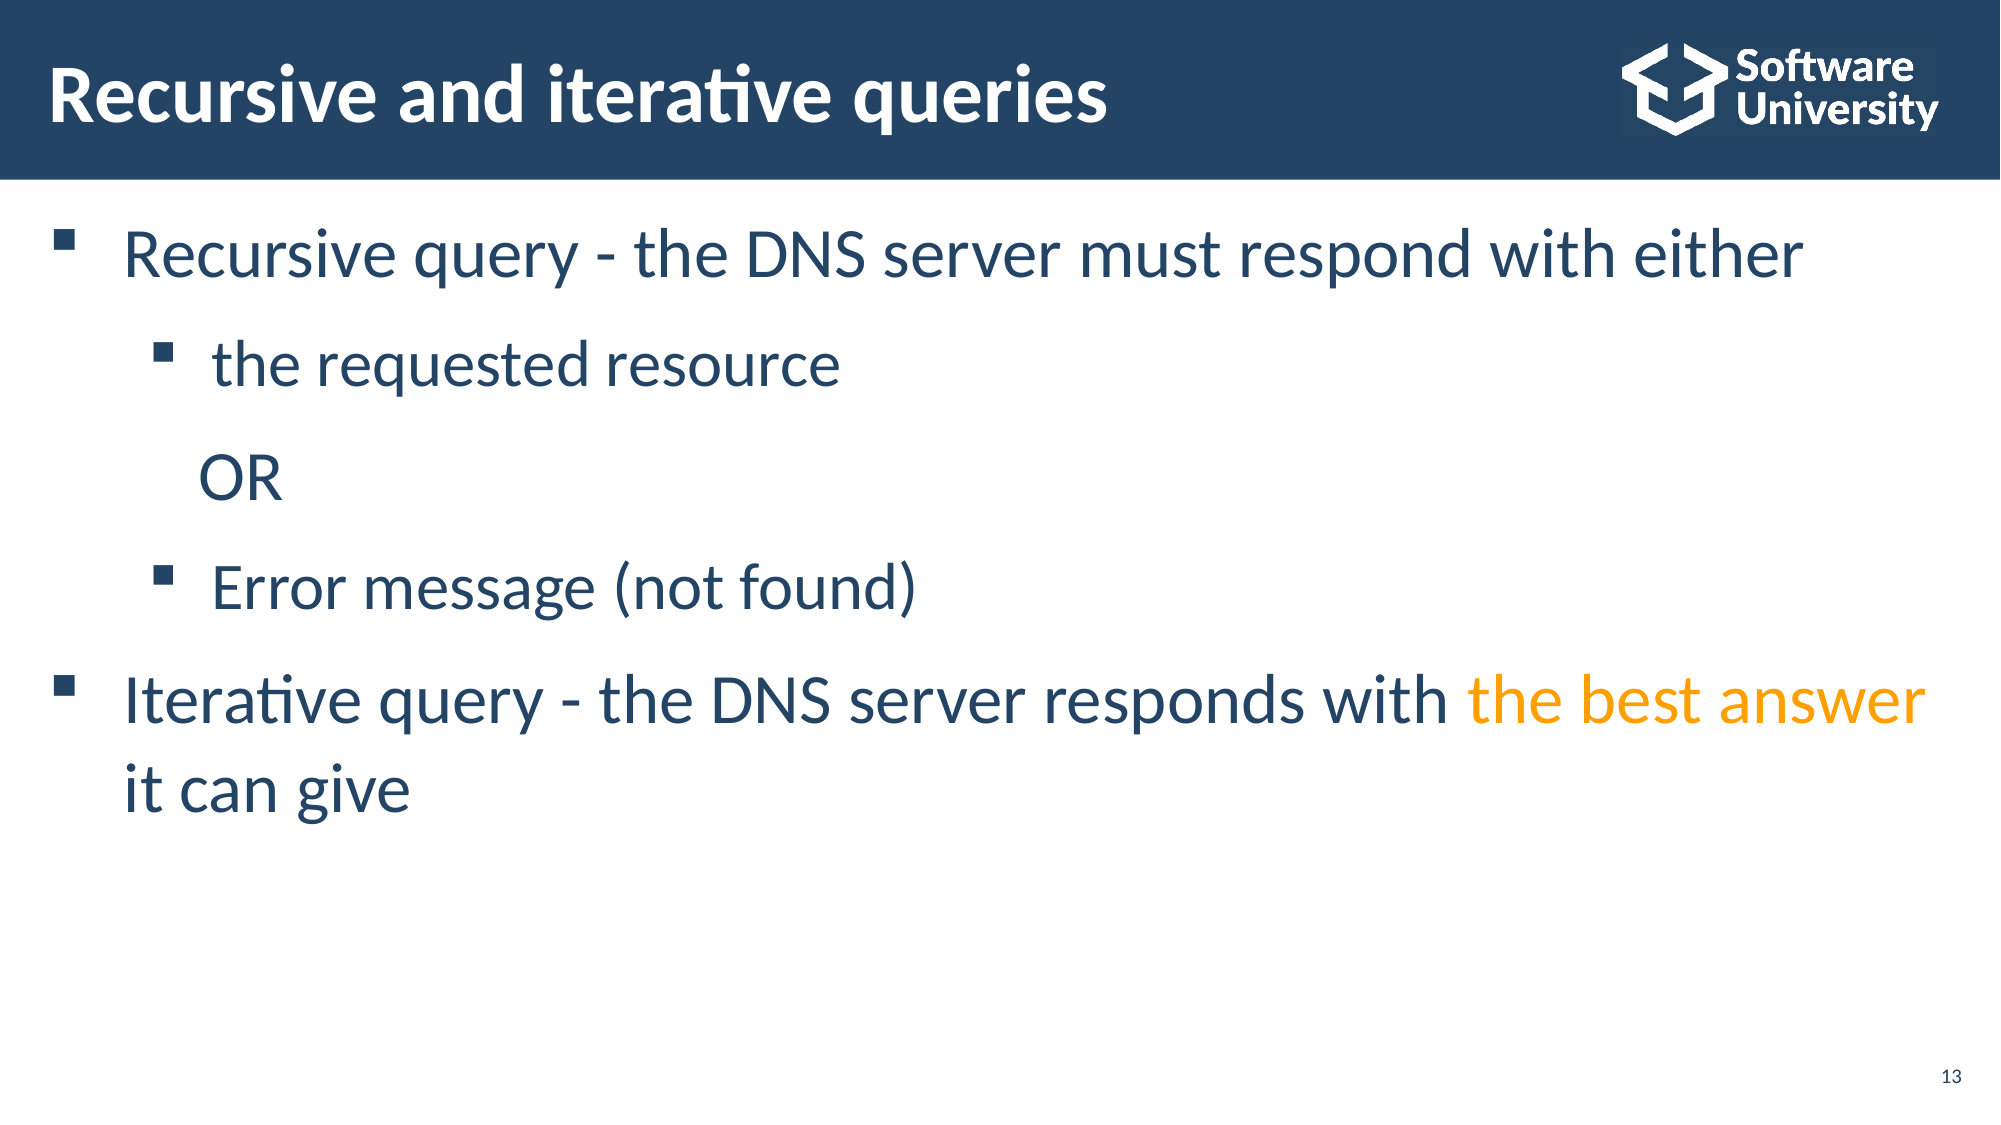

# Recursive and iterative queries
Recursive query - the DNS server must respond with either
the requested resource
	OR
Error message (not found)
Iterative query - the DNS server responds with the best answer it can give
13